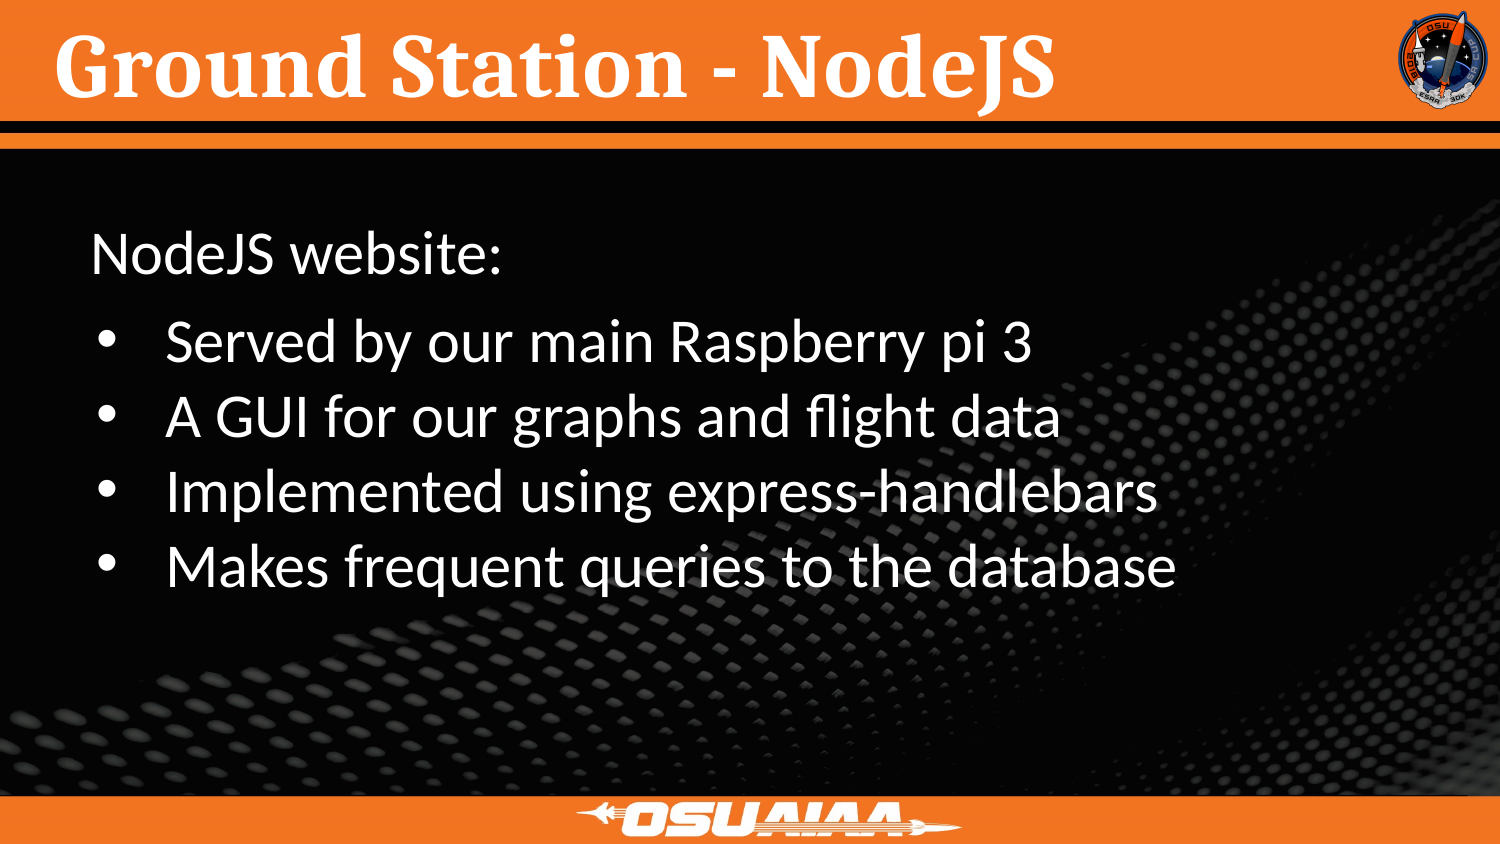

# Ground Station - NodeJS
NodeJS website:
Served by our main Raspberry pi 3
A GUI for our graphs and flight data
Implemented using express-handlebars
Makes frequent queries to the database